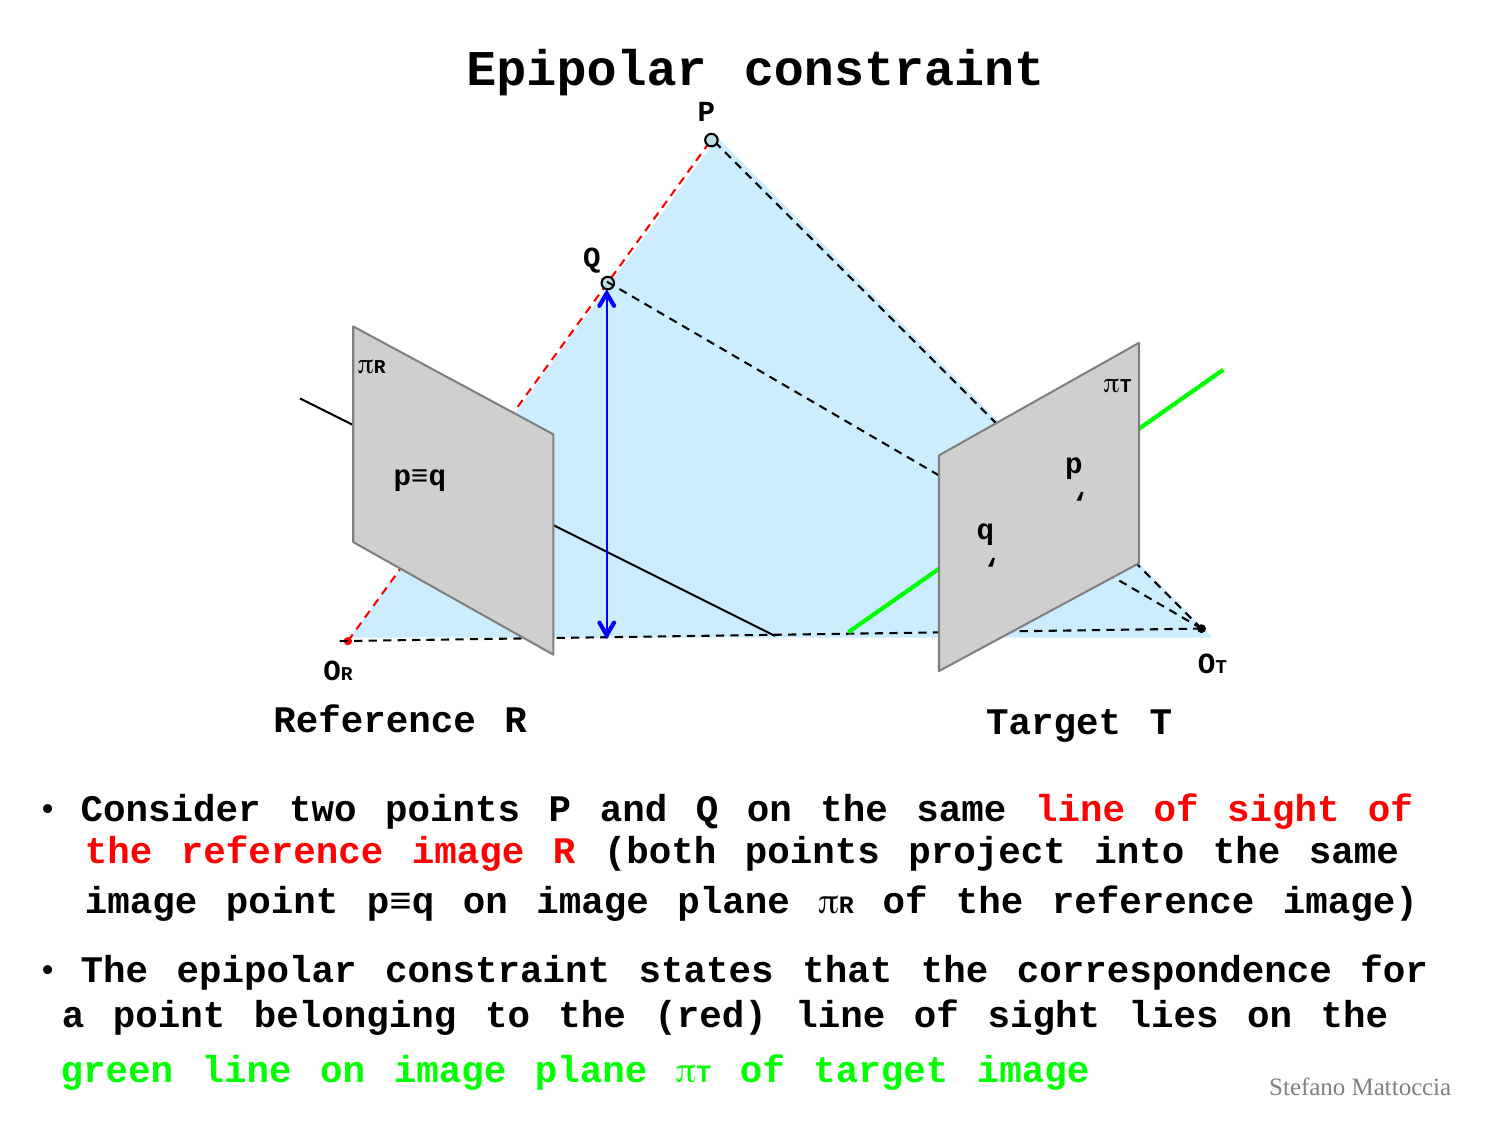

Epipolar   constraint
		P

	Q

πR
πT

p
	‘
p≡q

q
	‘

OT
	OR
Reference   R
Target   T
•   Consider   two   points   P   and   Q   on   the   same   line   of   sight   of
		the   reference   image   R   (both   points   project   into   the   same
		image   point   p≡q   on   image   plane   πR   of   the   reference   image)

•   The   epipolar   constraint   states   that   the   correspondence   for
	a   point   belonging   to   the   (red)   line   of   sight   lies   on   the
green   line   on   image   plane   πT   of   target   image
Stefano Mattoccia